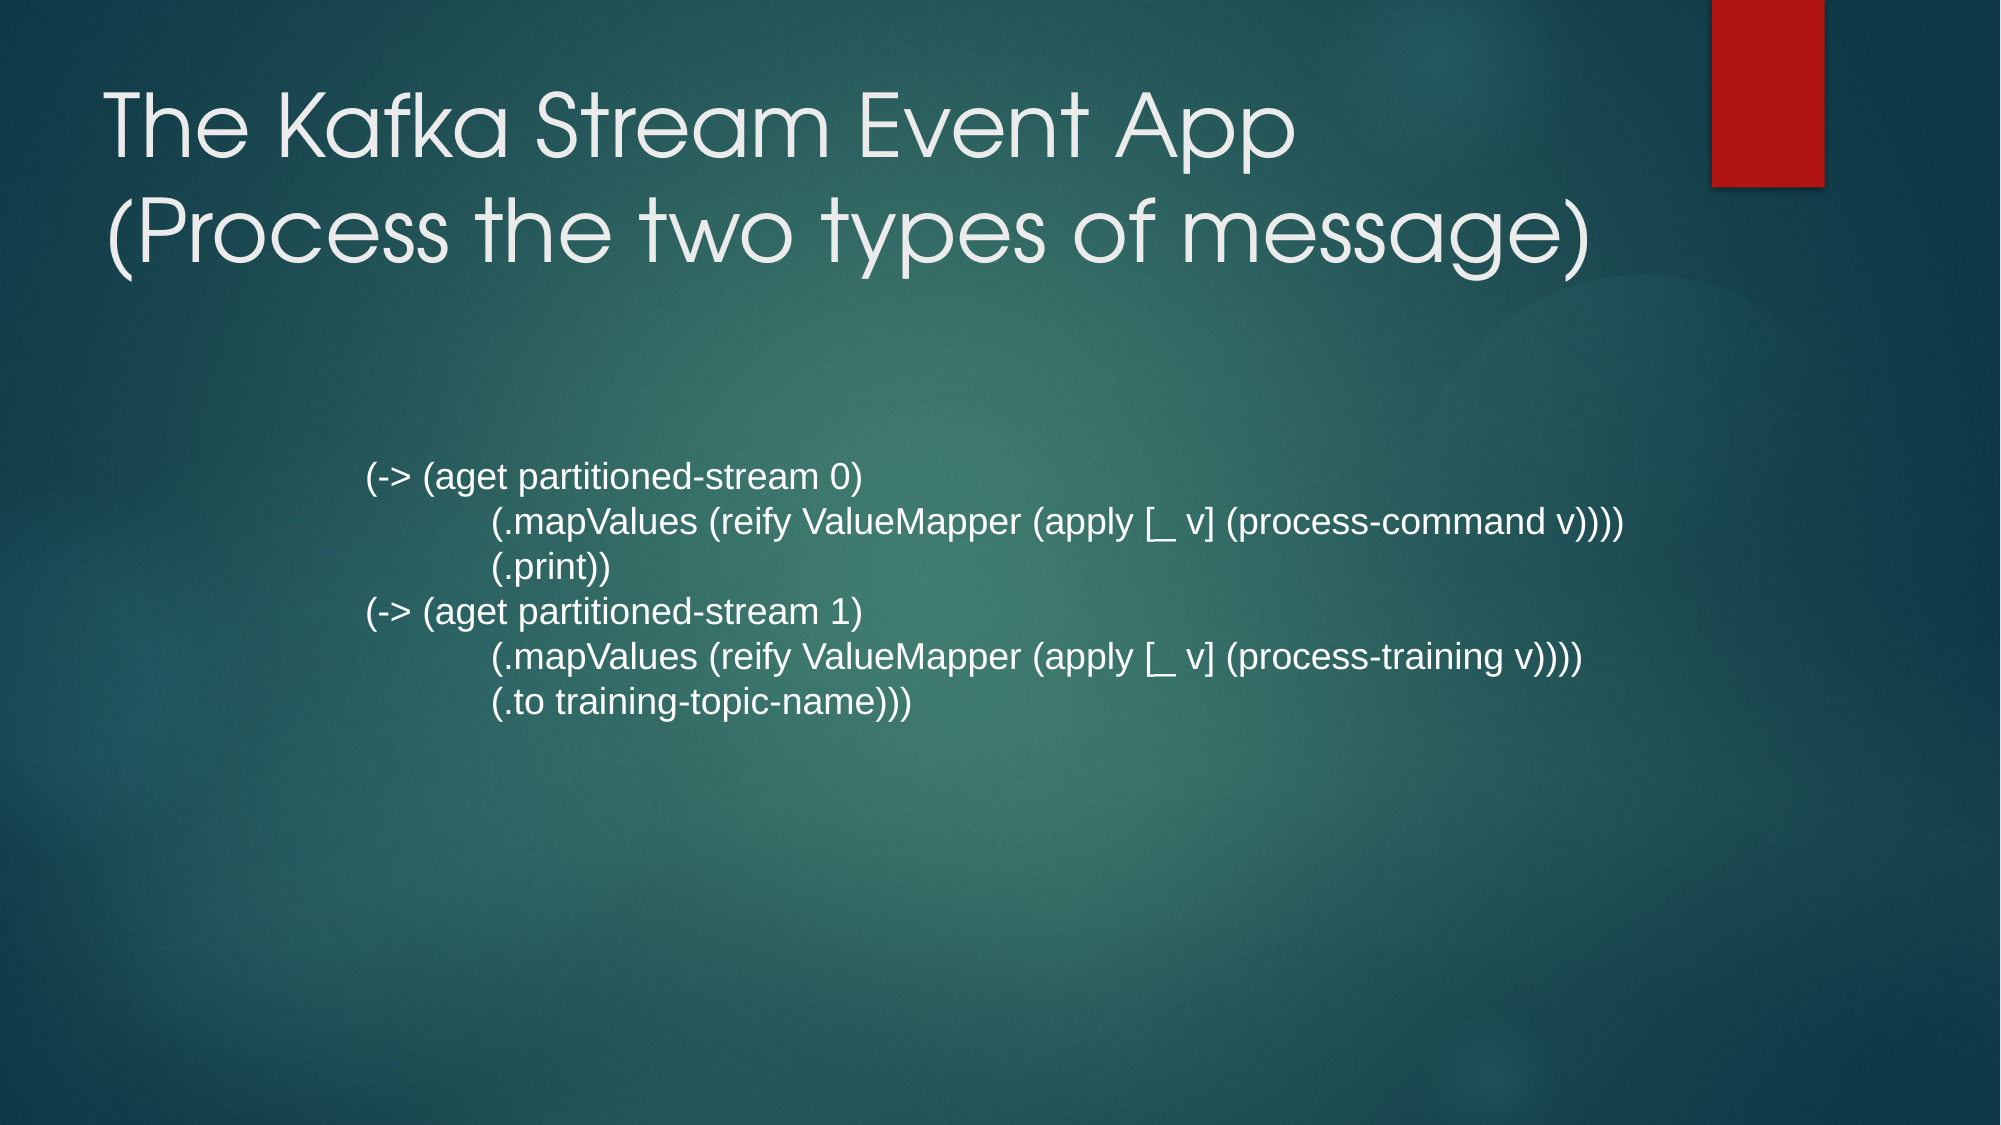

# The Kafka Stream Event App
(Process the two types of message)
(-> (aget partitioned-stream 0)
            (.mapValues (reify ValueMapper (apply [_ v] (process-command v))))
            (.print))
(-> (aget partitioned-stream 1)
            (.mapValues (reify ValueMapper (apply [_ v] (process-training v))))
            (.to training-topic-name)))